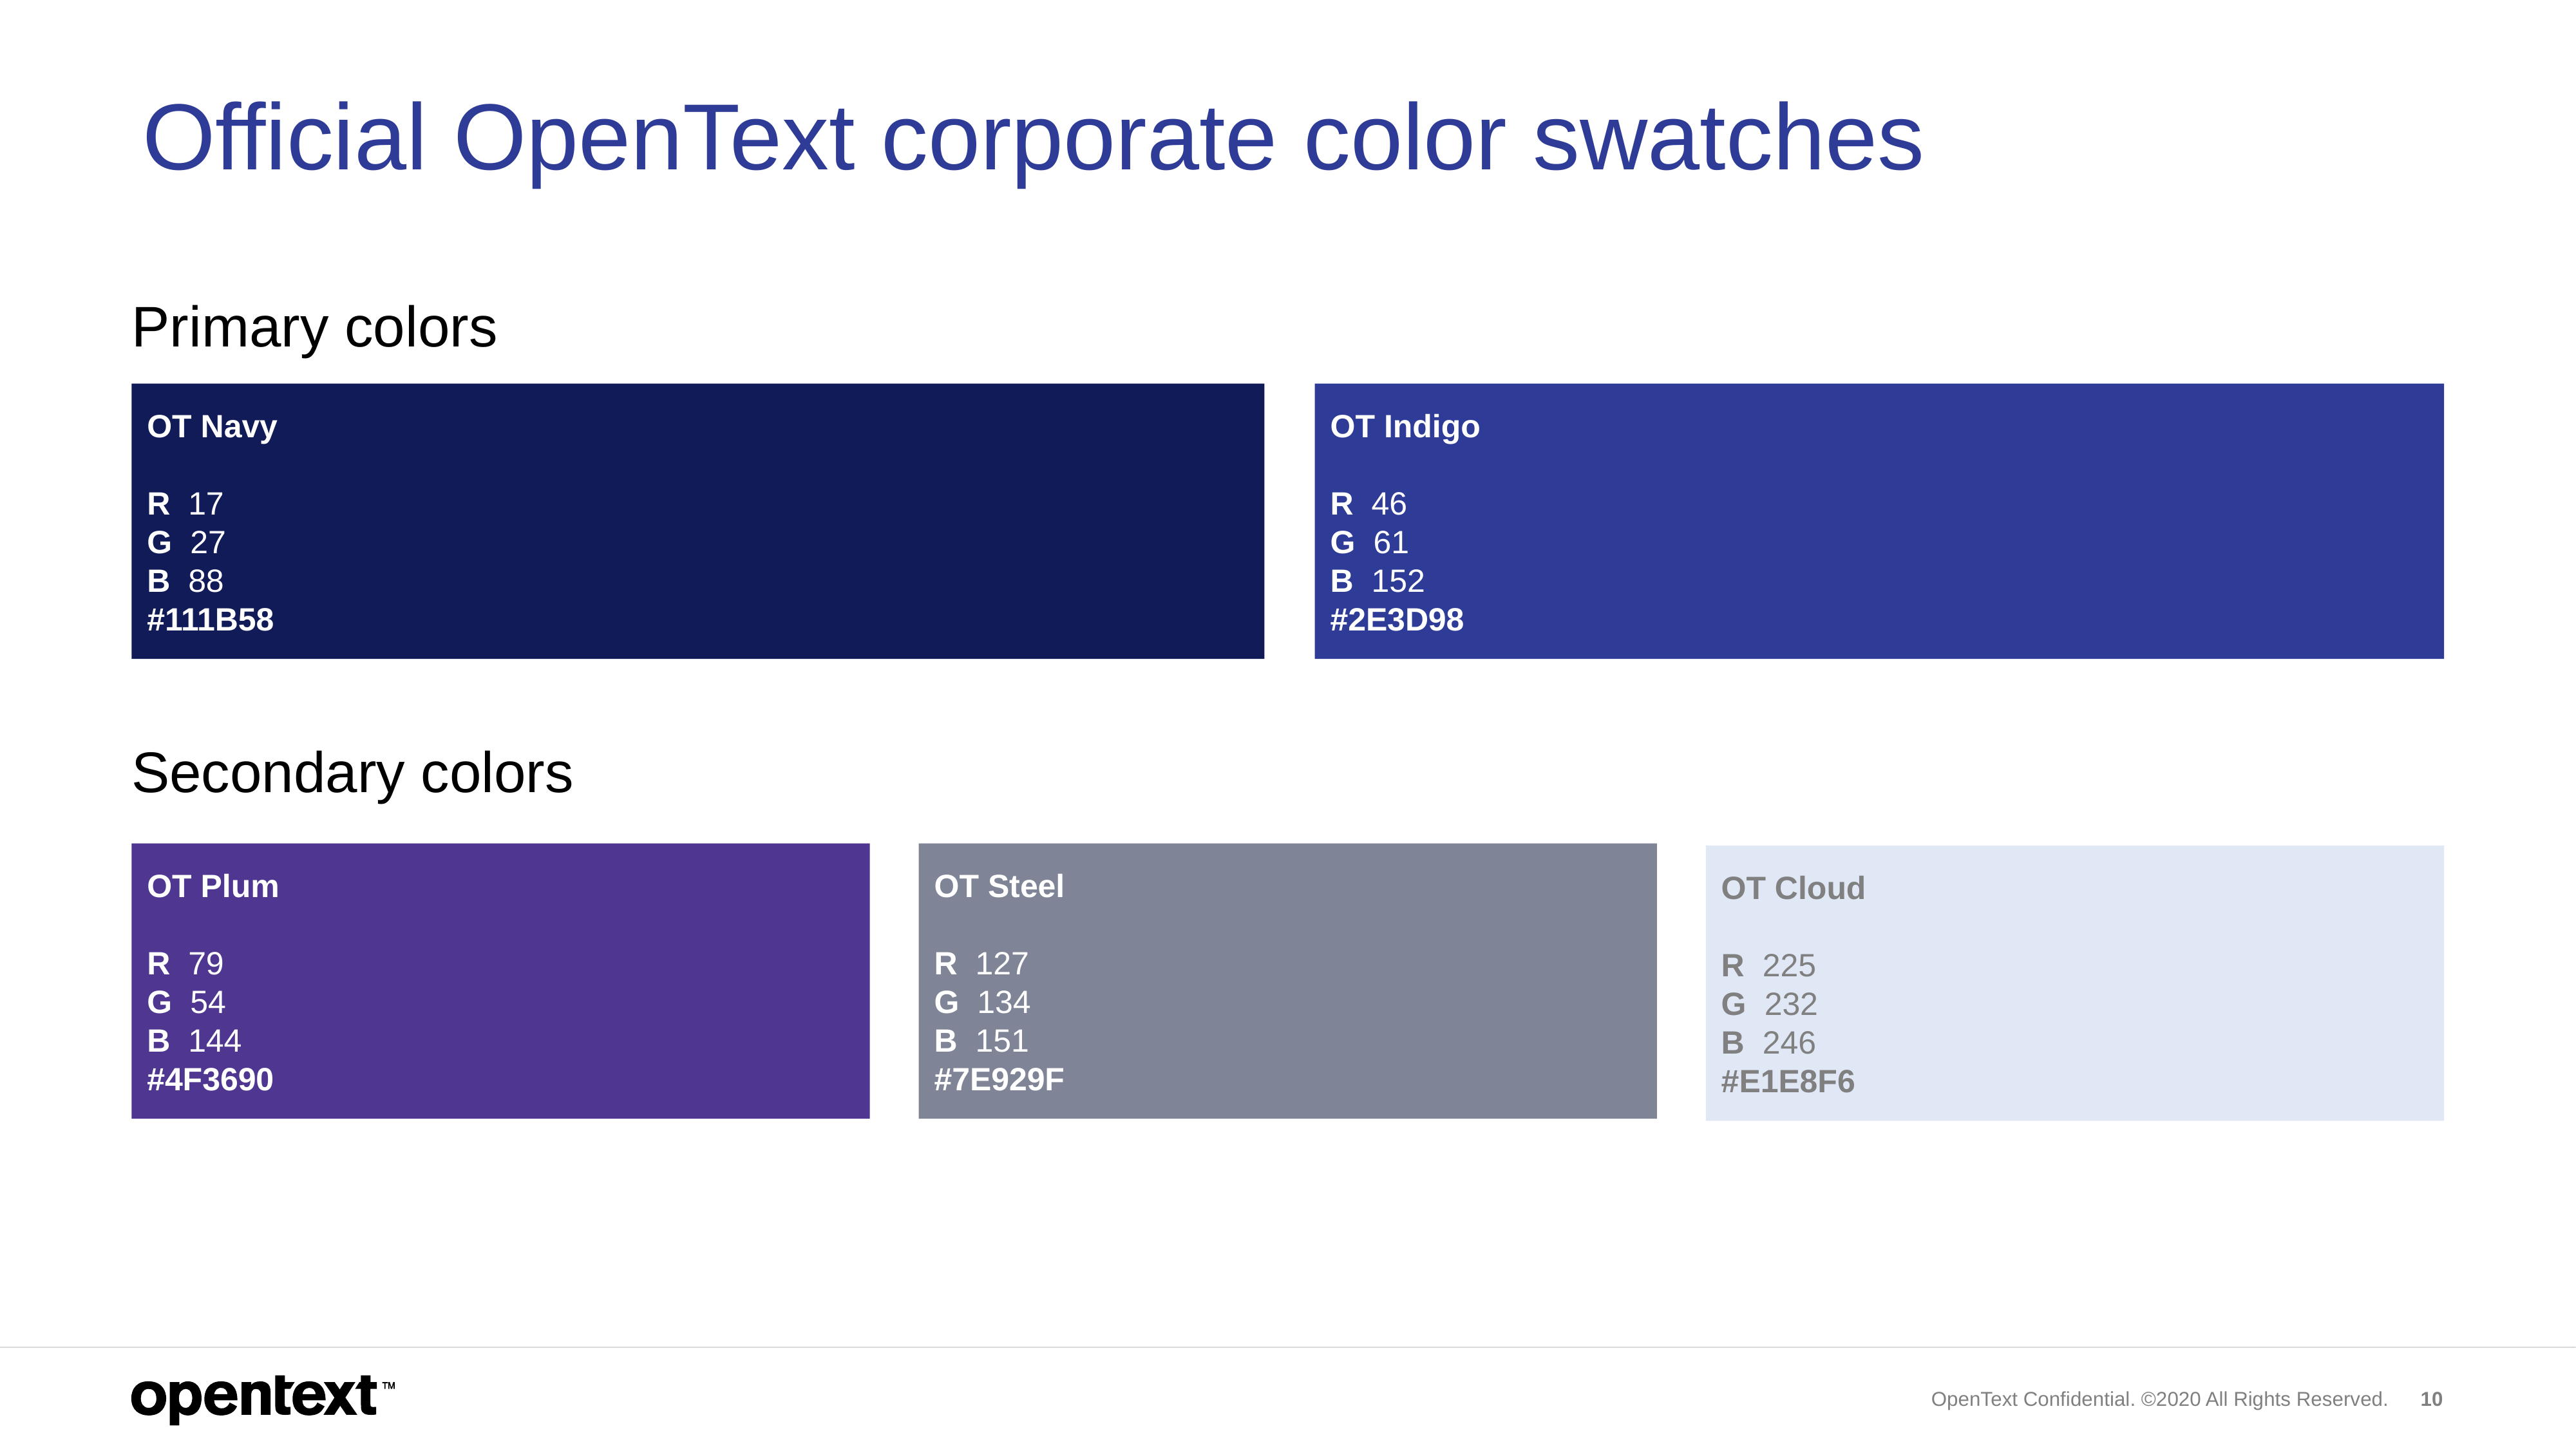

# Official OpenText corporate color swatches
Primary colors
OT Navy

R  17
G  27
B  88
#111B58
OT Indigo

R  46
G  61
B  152
#2E3D98
Secondary colors
OT Plum

R  79
G  54
B  144
#4F3690
OT Steel

R  127
G  134
B  151
#7E929F
OT Cloud

R  225
G  232
B  246
#E1E8F6